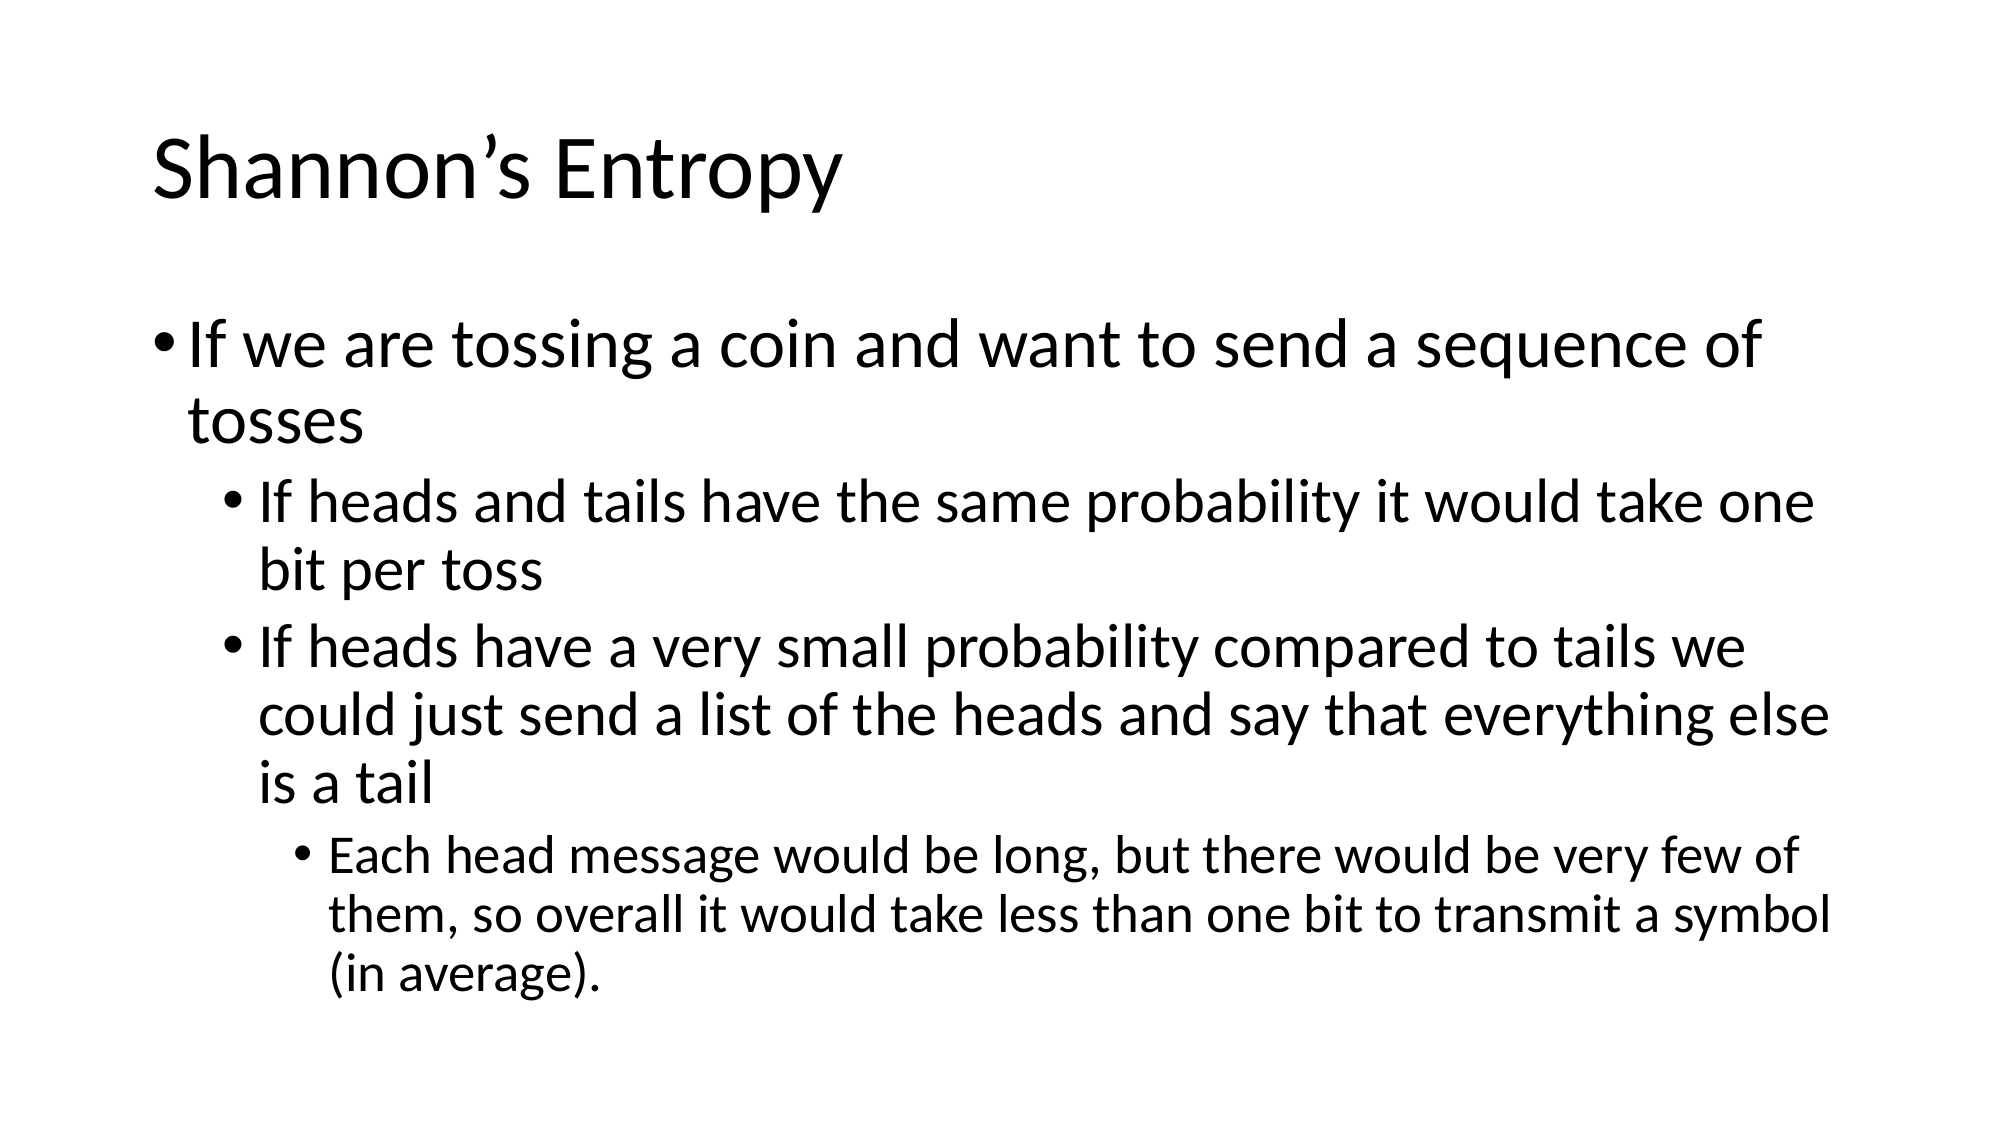

# Shannon’s Entropy
If we are tossing a coin and want to send a sequence of tosses
If heads and tails have the same probability it would take one bit per toss
If heads have a very small probability compared to tails we could just send a list of the heads and say that everything else is a tail
Each head message would be long, but there would be very few of them, so overall it would take less than one bit to transmit a symbol (in average).